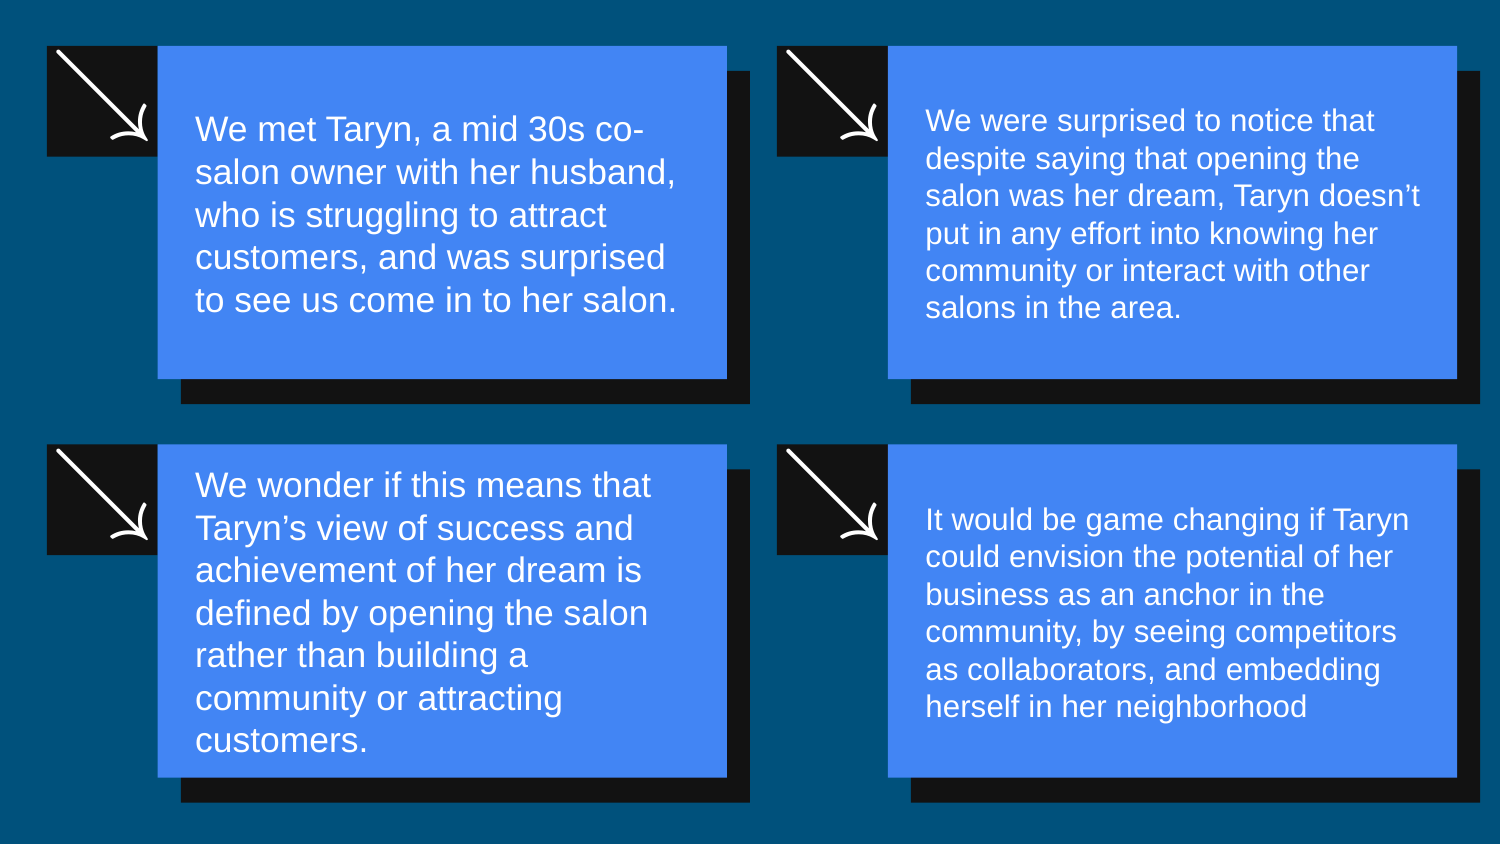

↘

We met Taryn, a mid 30s co-salon owner with her husband, who is struggling to attract customers, and was surprised to see us come in to her salon.
↘

We were surprised to notice that despite saying that opening the salon was her dream, Taryn doesn’t put in any effort into knowing her community or interact with other salons in the area.
↘

We wonder if this means that Taryn’s view of success and achievement of her dream is defined by opening the salon rather than building a community or attracting customers.
↘

It would be game changing if Taryn could envision the potential of her business as an anchor in the community, by seeing competitors as collaborators, and embedding herself in her neighborhood